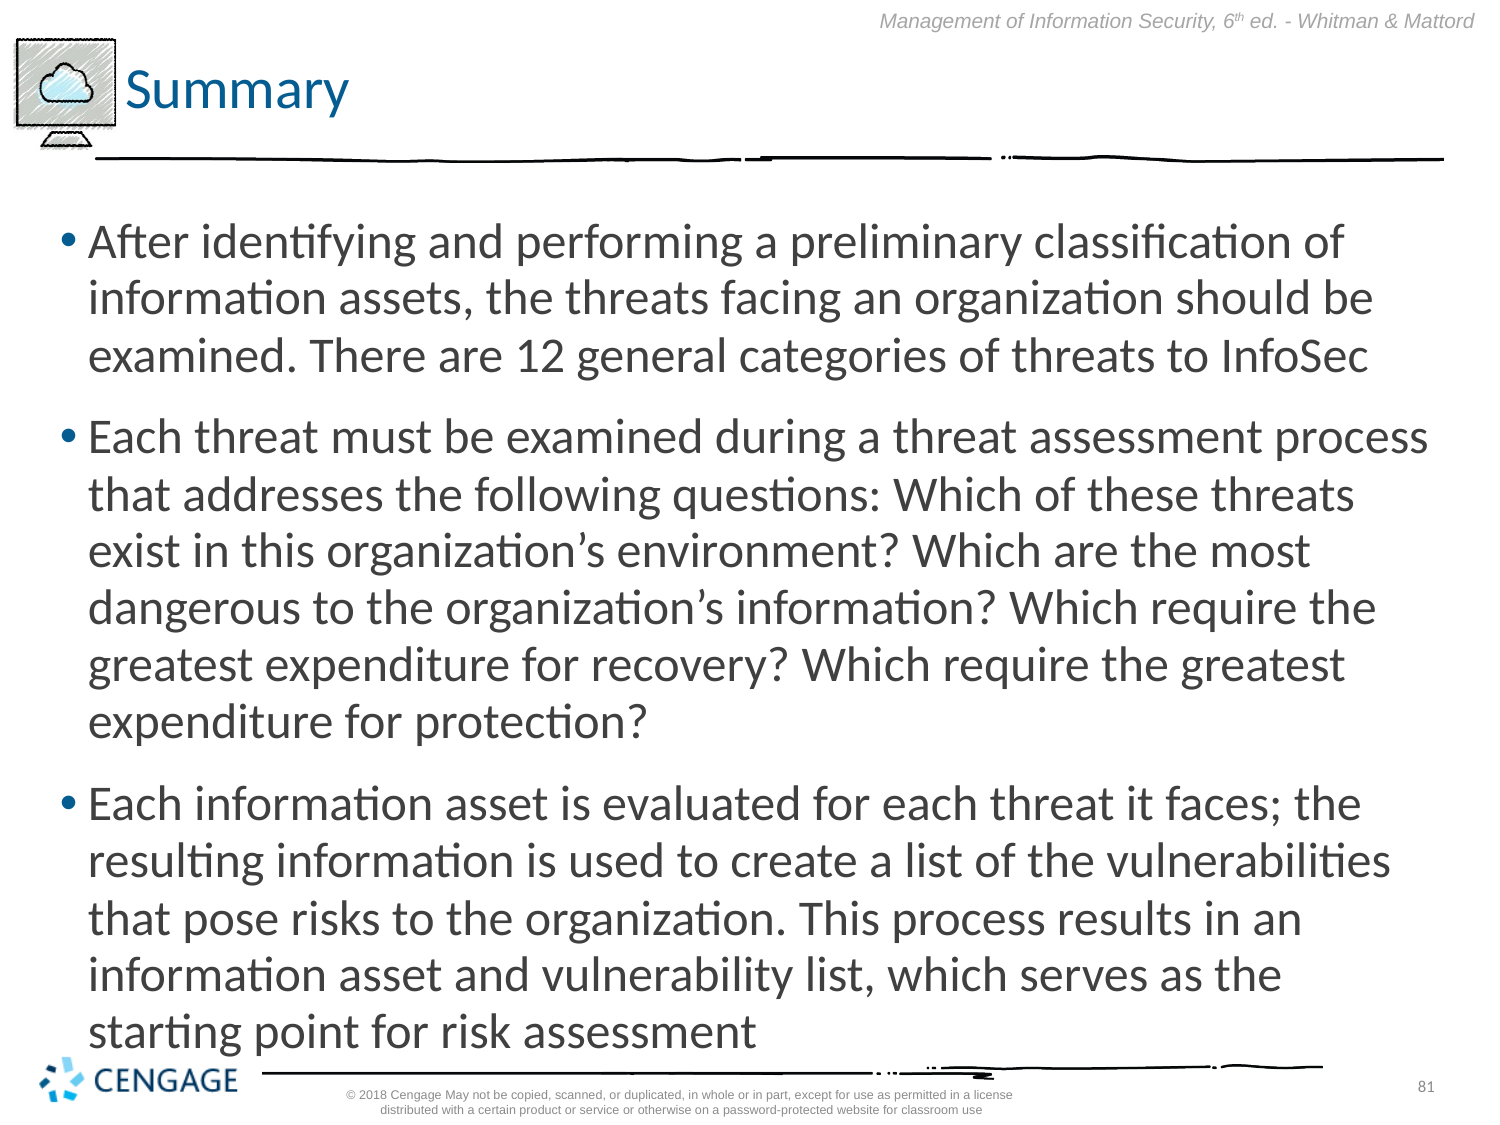

# Summary
After identifying and performing a preliminary classification of information assets, the threats facing an organization should be examined. There are 12 general categories of threats to InfoSec
Each threat must be examined during a threat assessment process that addresses the following questions: Which of these threats exist in this organization’s environment? Which are the most dangerous to the organization’s information? Which require the greatest expenditure for recovery? Which require the greatest expenditure for protection?
Each information asset is evaluated for each threat it faces; the resulting information is used to create a list of the vulnerabilities that pose risks to the organization. This process results in an information asset and vulnerability list, which serves as the starting point for risk assessment